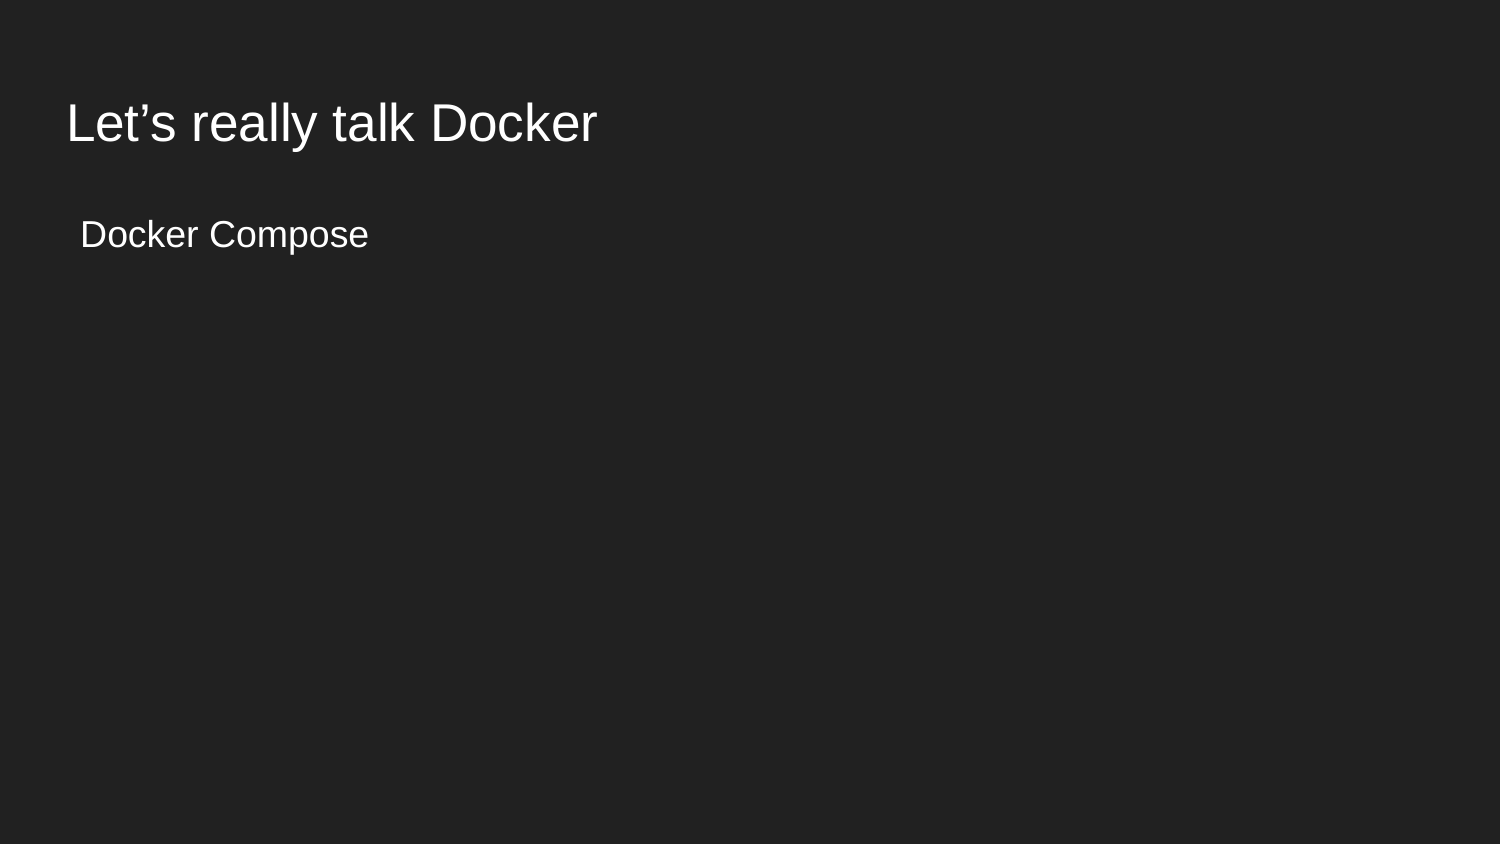

# Let’s really talk Docker
Docker Compose